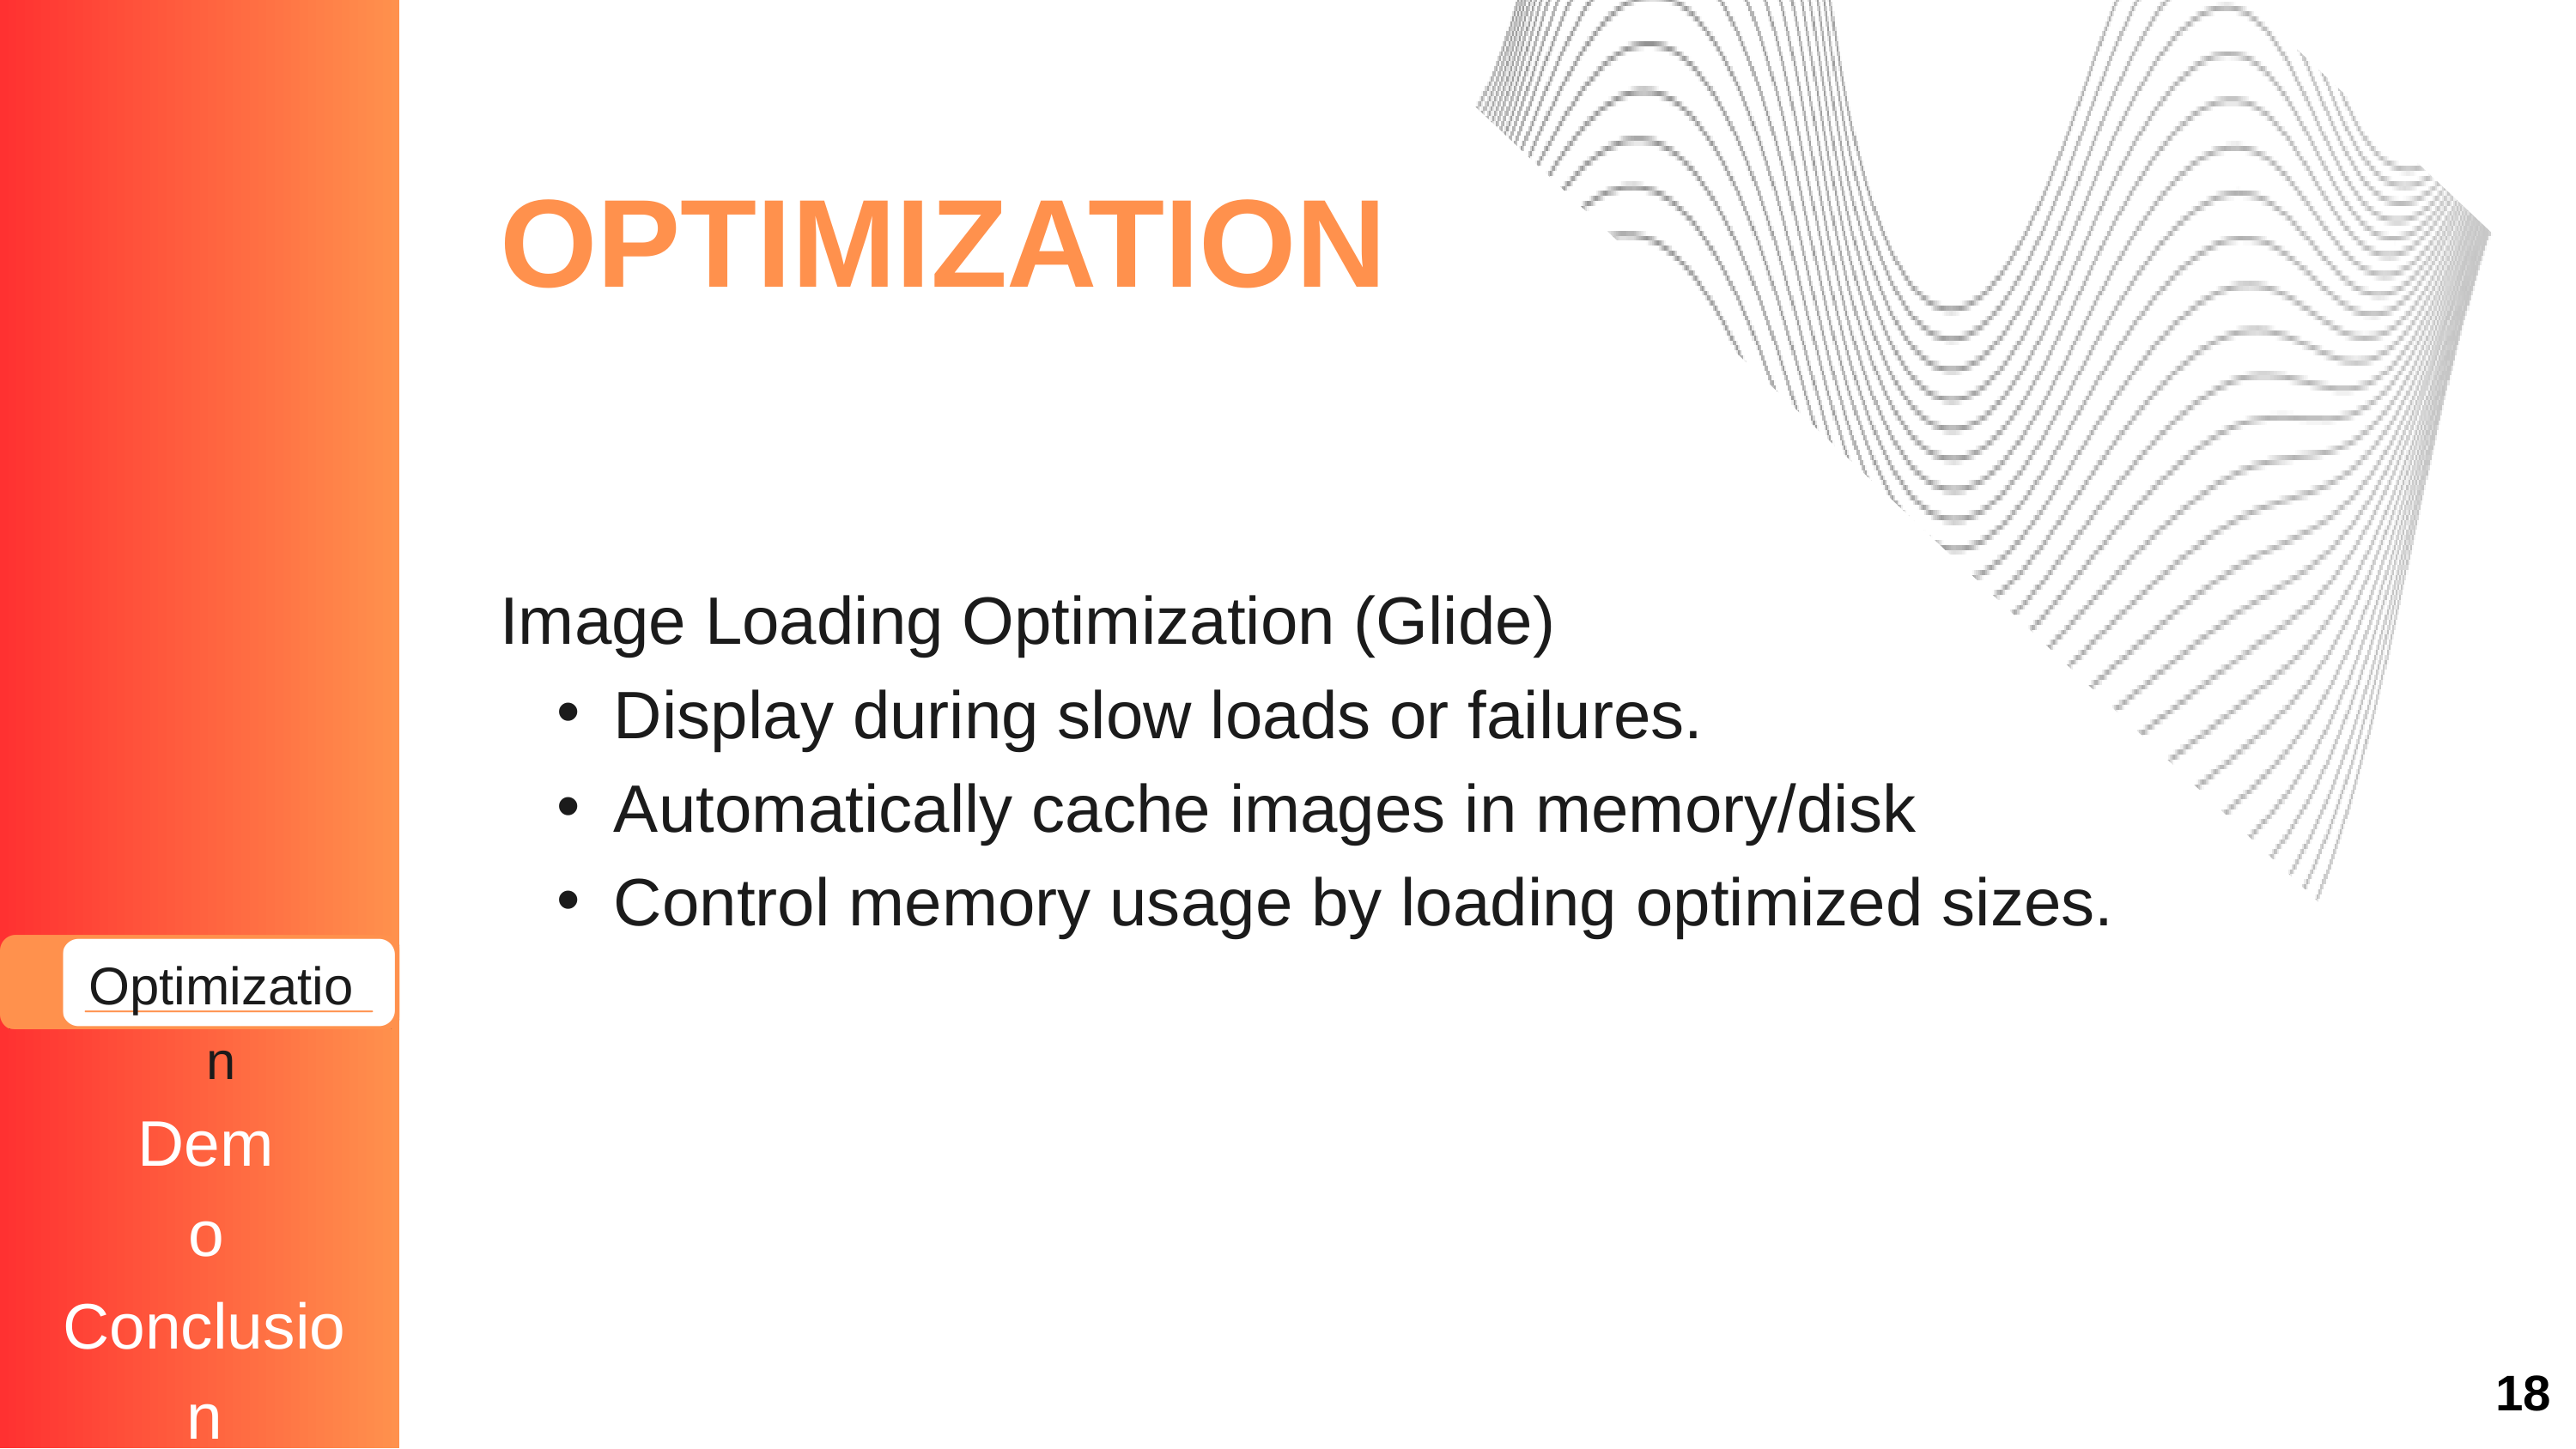

OPTIMIZATION
Image Loading Optimization (Glide)
Display during slow loads or failures.
Automatically cache images in memory/disk
Control memory usage by loading optimized sizes.

Optimization
Demo
Conclusion
18